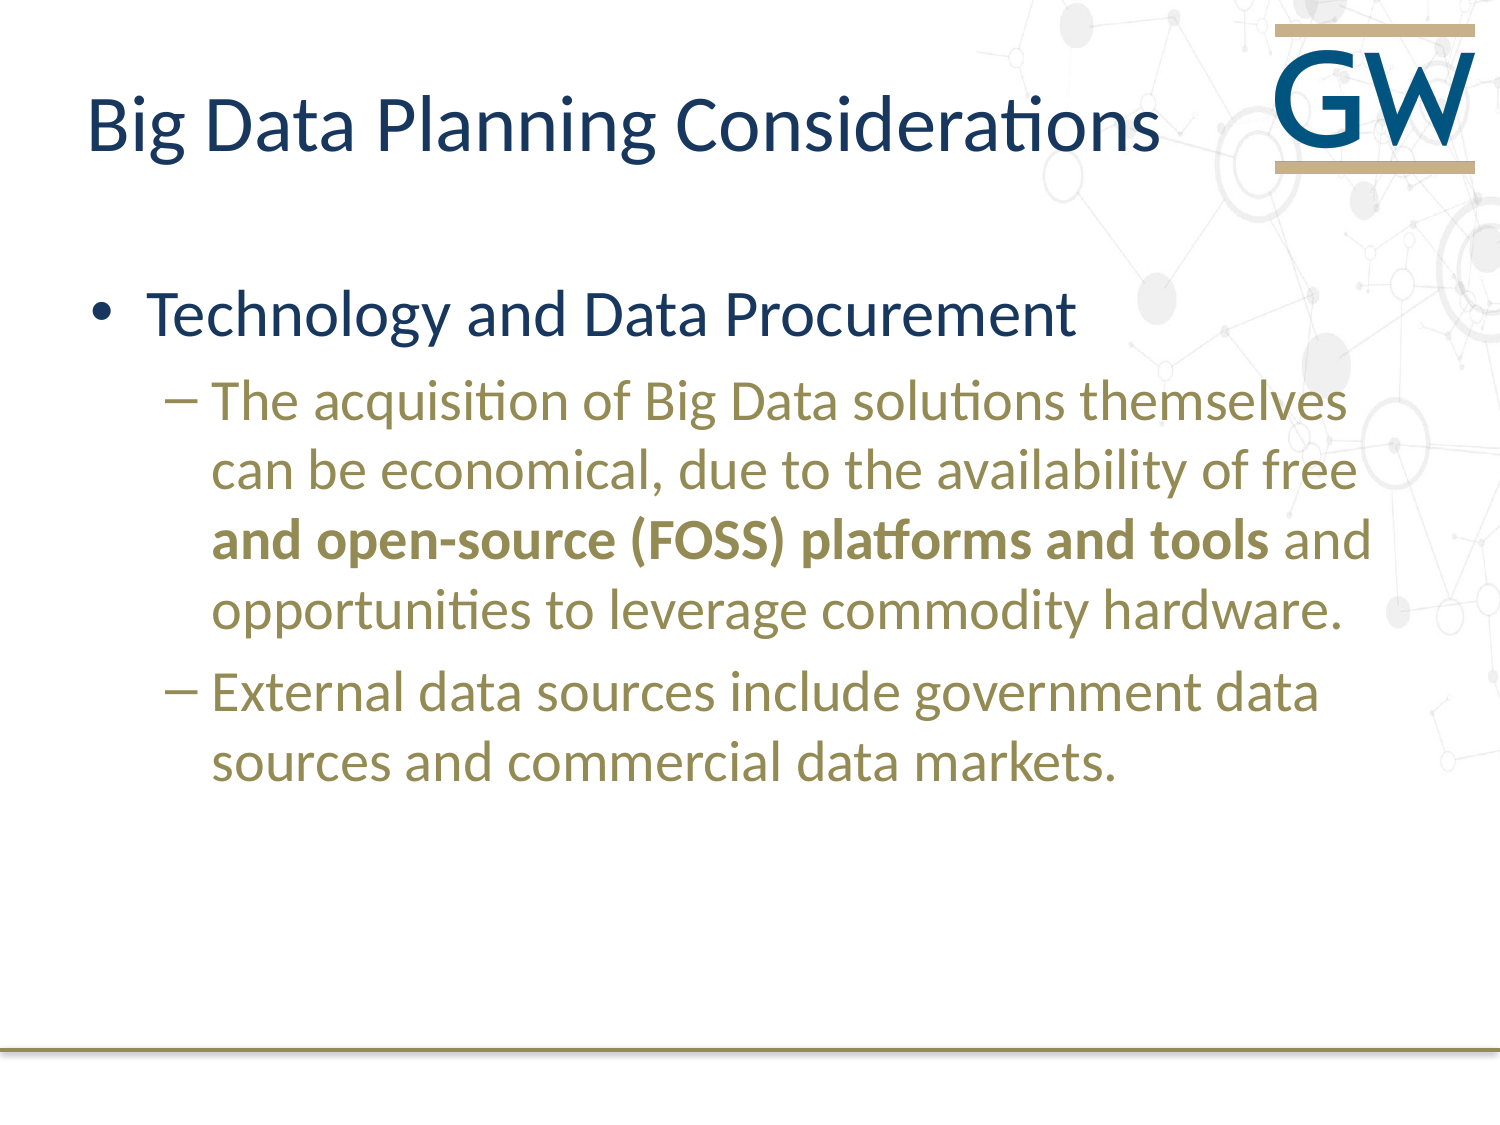

# Big Data Planning Considerations
Technology and Data Procurement
The acquisition of Big Data solutions themselves can be economical, due to the availability of free and open-source (FOSS) platforms and tools and opportunities to leverage commodity hardware.
External data sources include government data sources and commercial data markets.